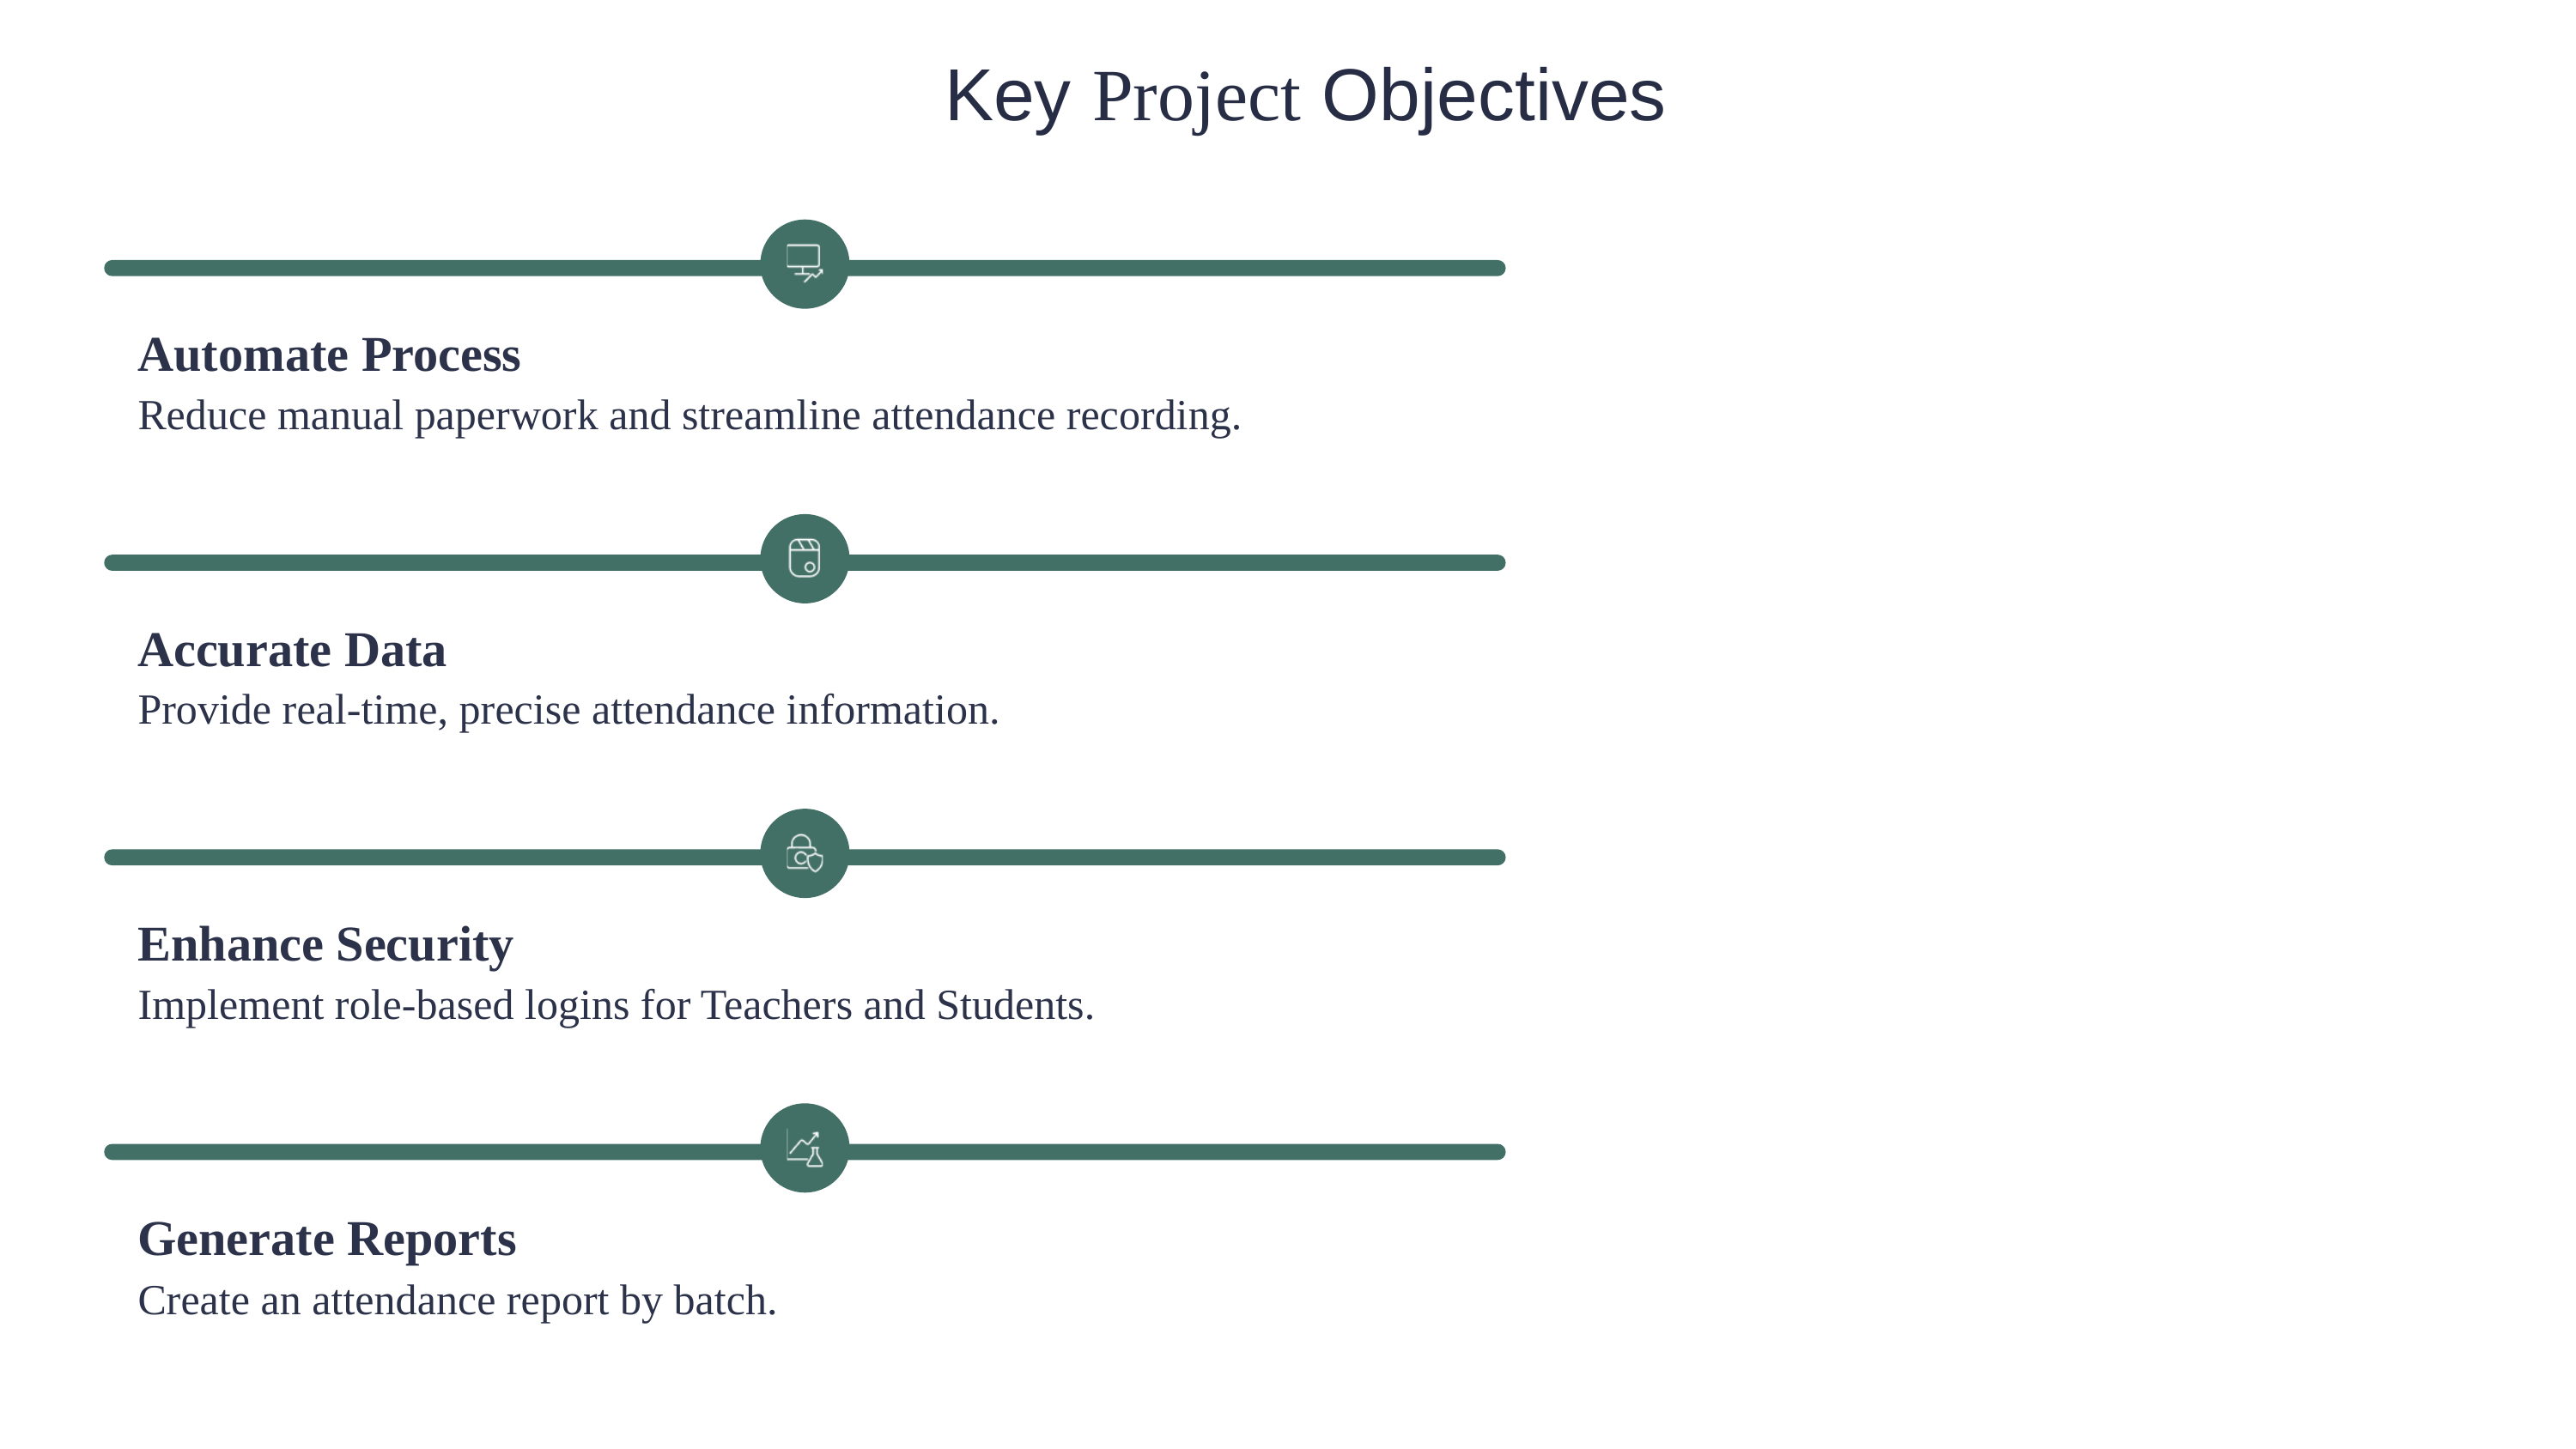

Key Project Objectives

Automate Process
Reduce manual paperwork and streamline attendance recording.

Accurate Data
Provide real-time, precise attendance information.

Enhance Security
Implement role-based logins for Teachers and Students.

Generate Reports
Create an attendance report by batch.